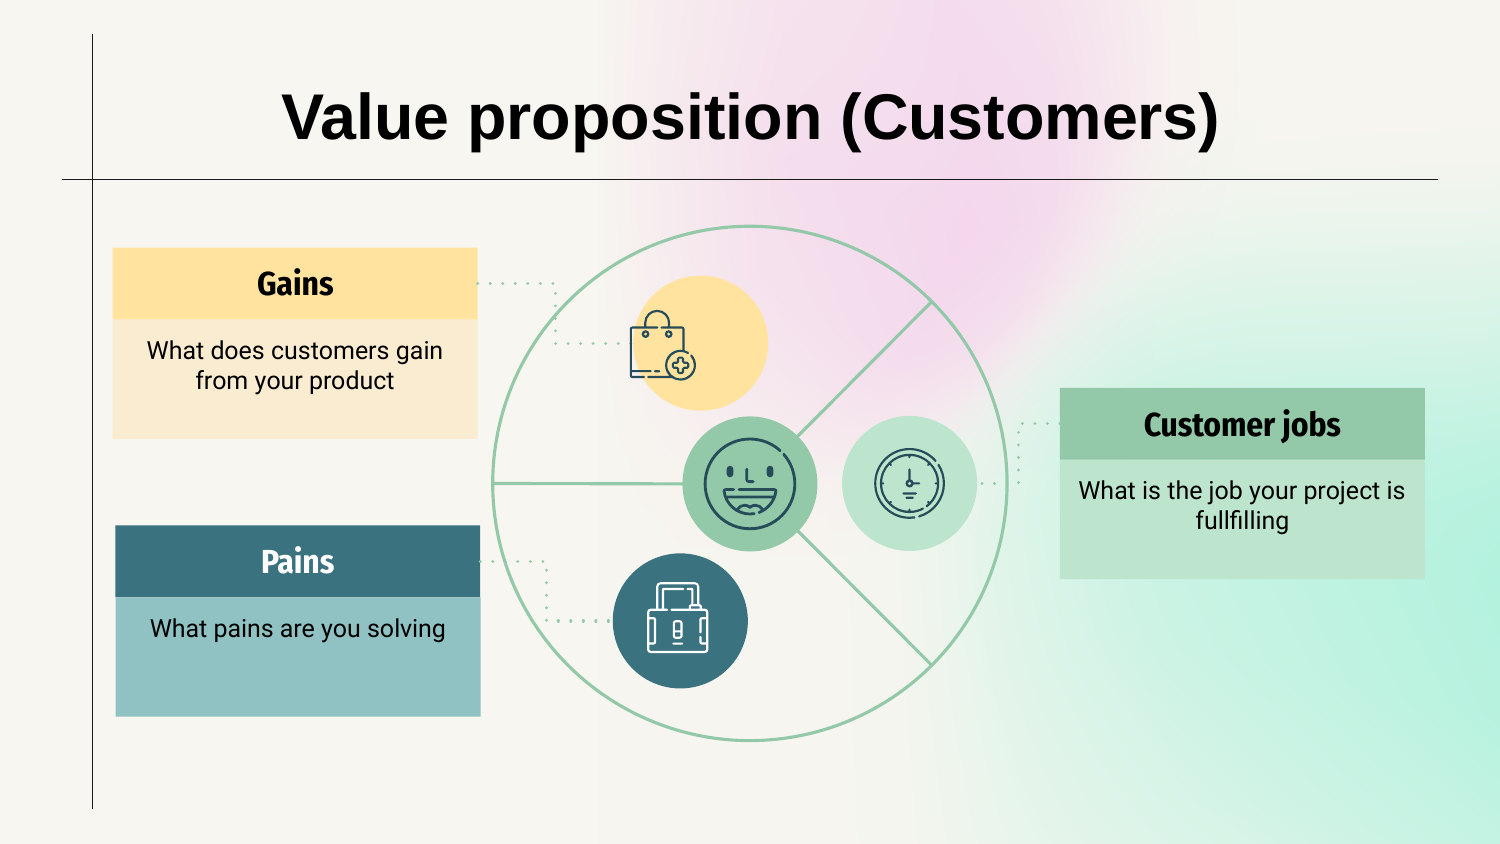

Value proposition (Customers)

Gains

What does customers gain from your product

Customer jobs

What is the job your project is fullfilling

Pains

What pains are you solving